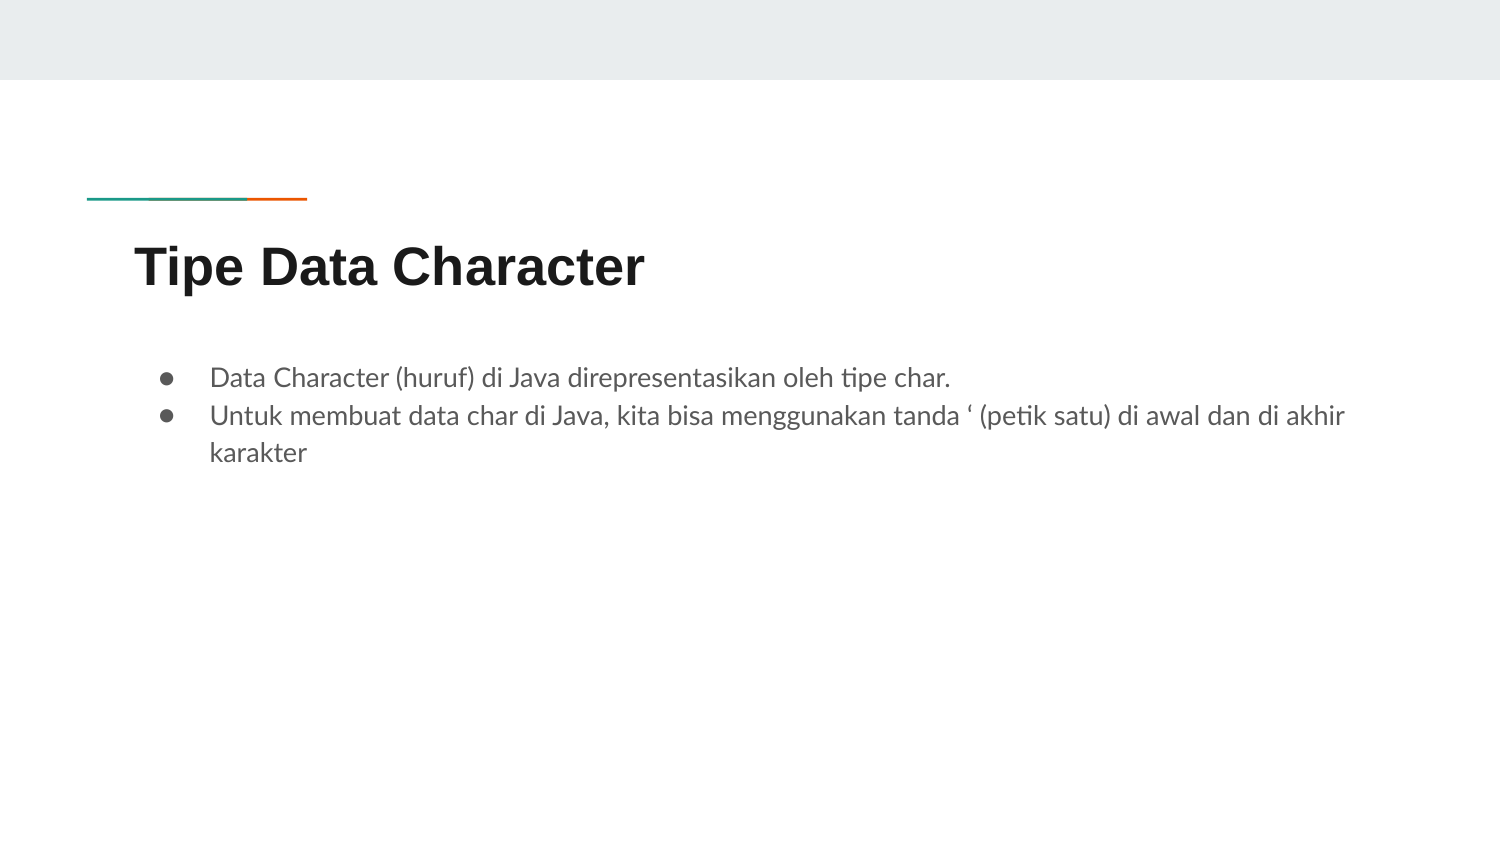

# Tipe Data Character
Data Character (huruf) di Java direpresentasikan oleh tipe char.
Untuk membuat data char di Java, kita bisa menggunakan tanda ‘ (petik satu) di awal dan di akhir karakter